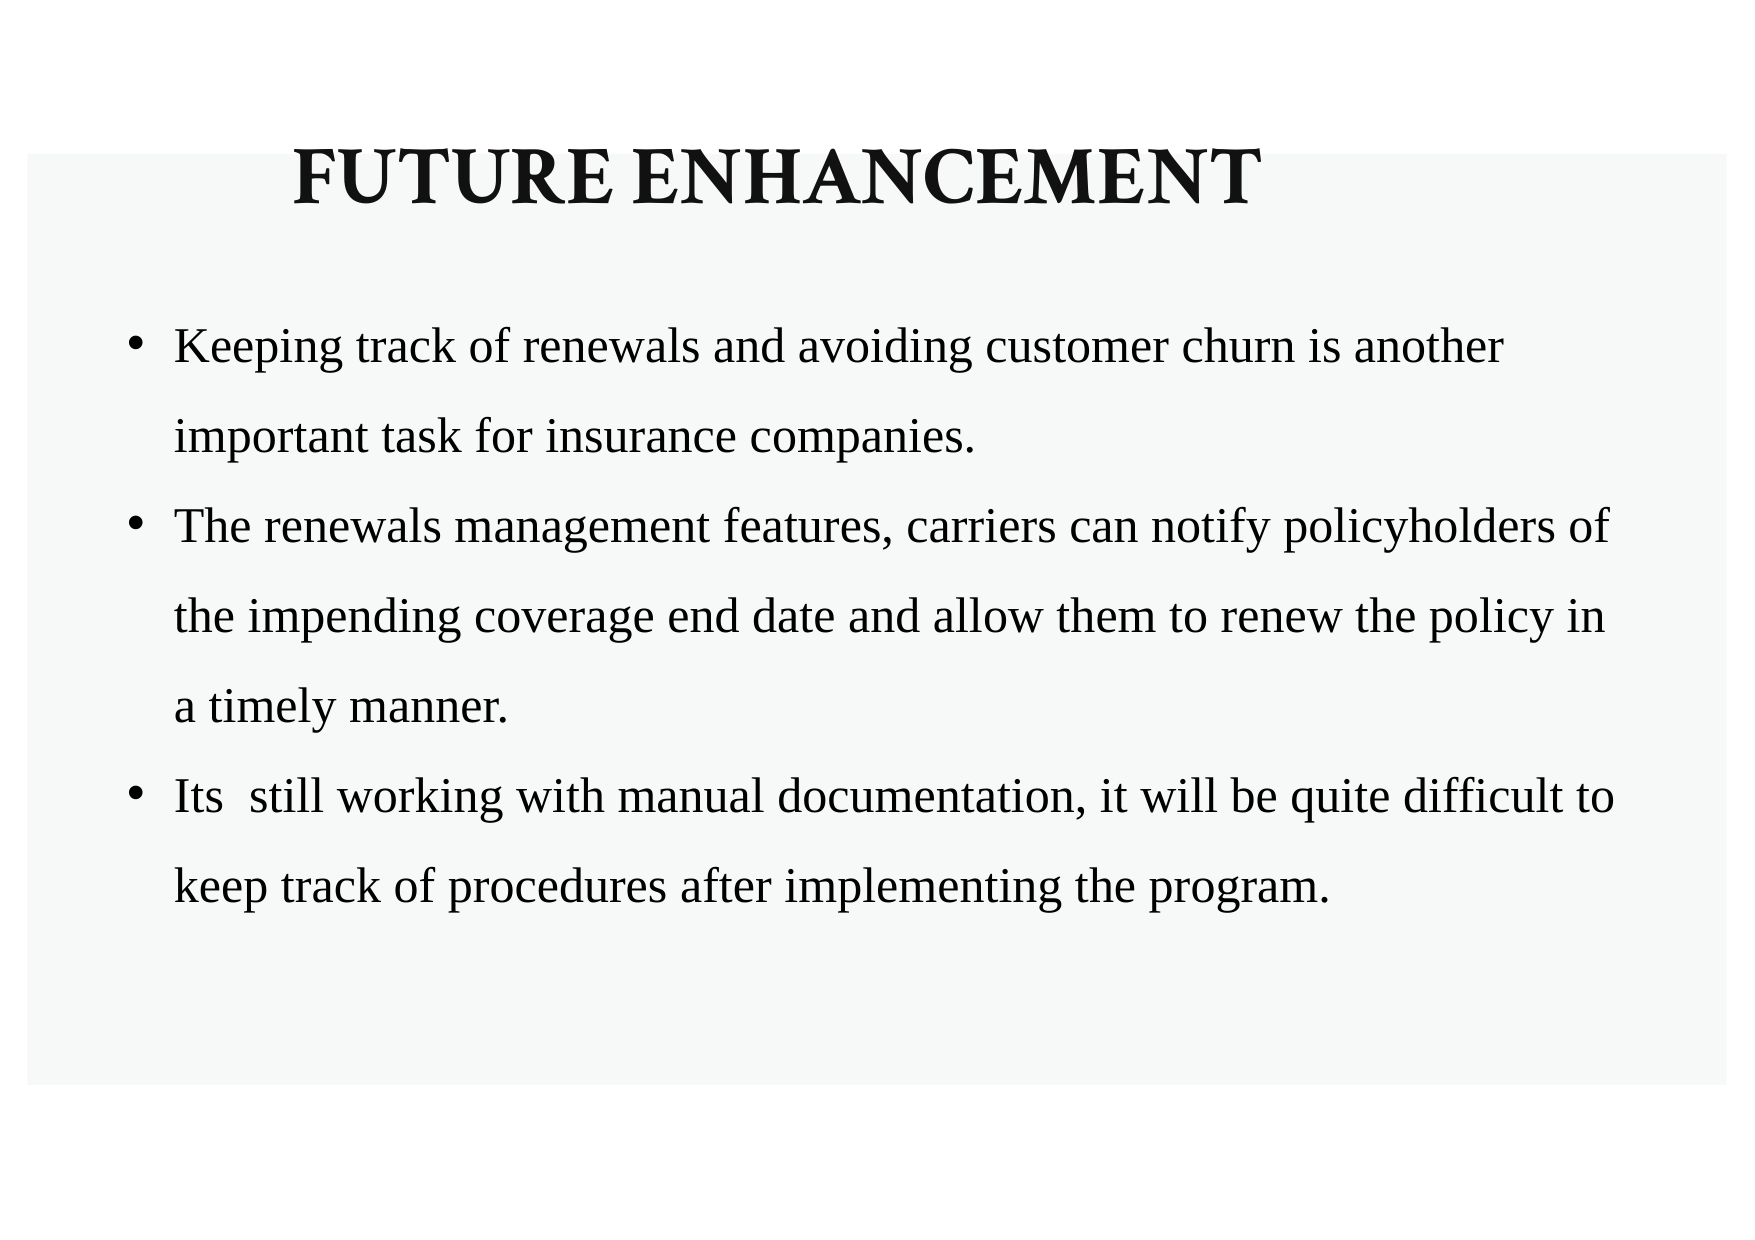

# FUTURE ENHANCEMENT
Keeping track of renewals and avoiding customer churn is another important task for insurance companies.
The renewals management features, carriers can notify policyholders of the impending coverage end date and allow them to renew the policy in a timely manner.
Its  still working with manual documentation, it will be quite difficult to keep track of procedures after implementing the program.